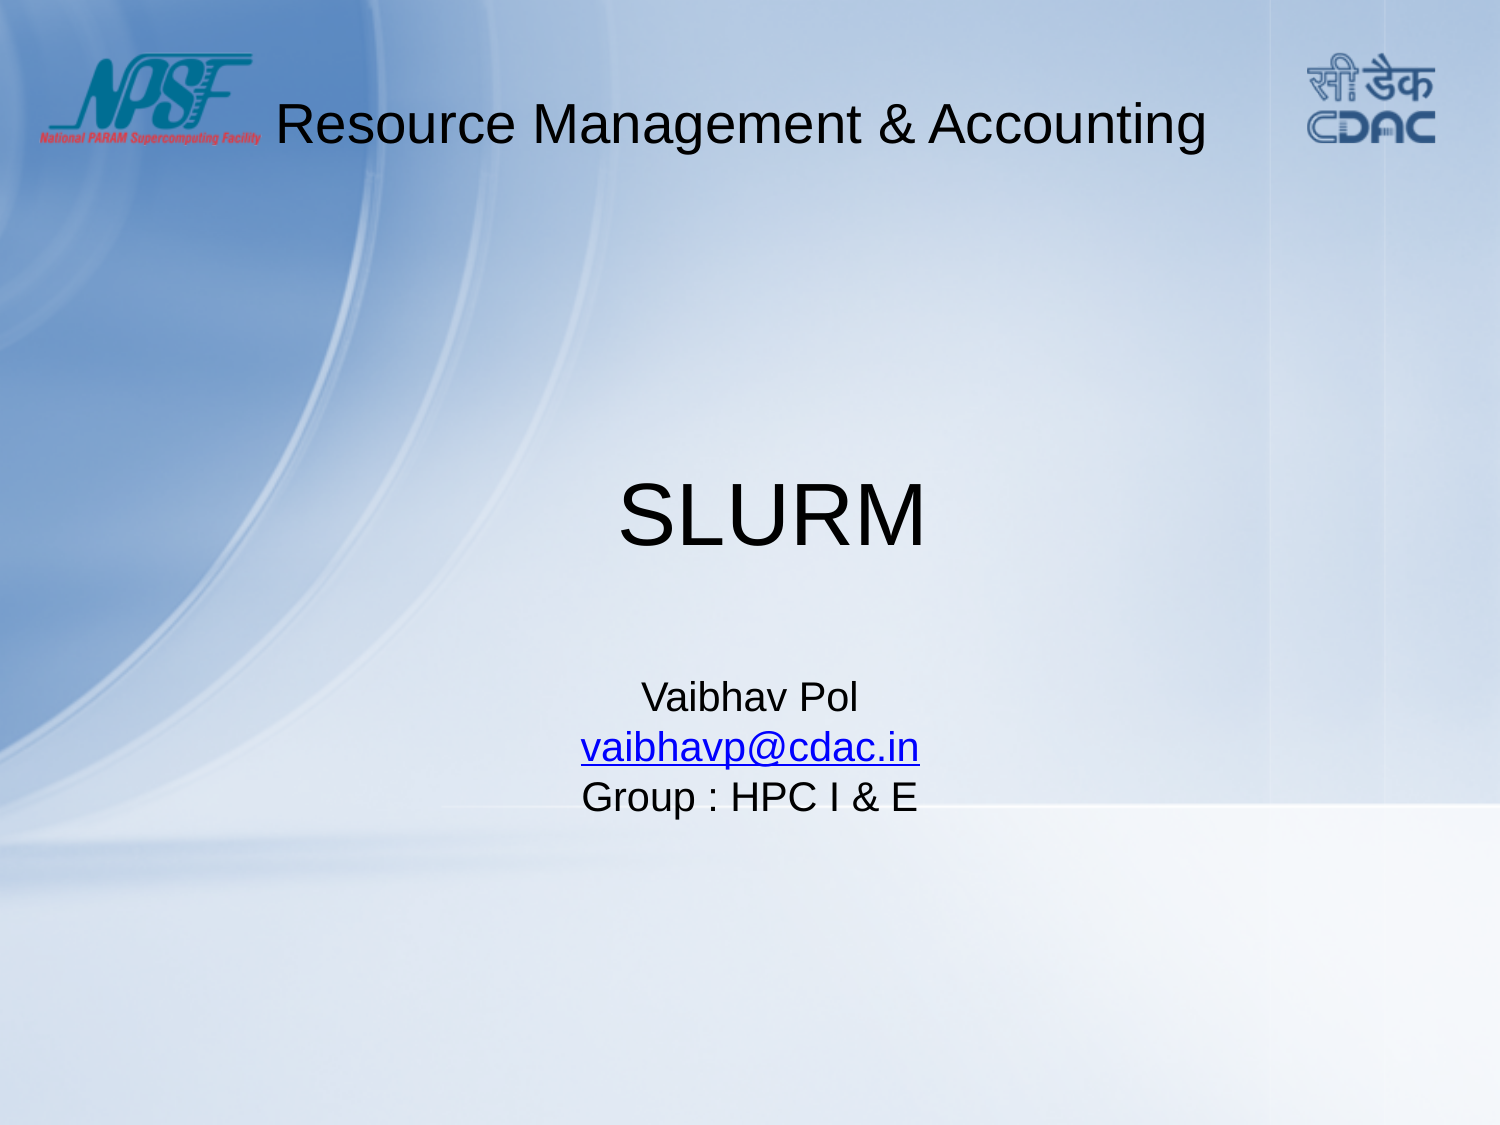

# Resource Management & Accounting
SLURM

Vaibhav Pol
vaibhavp@cdac.in
Group : HPC I & E